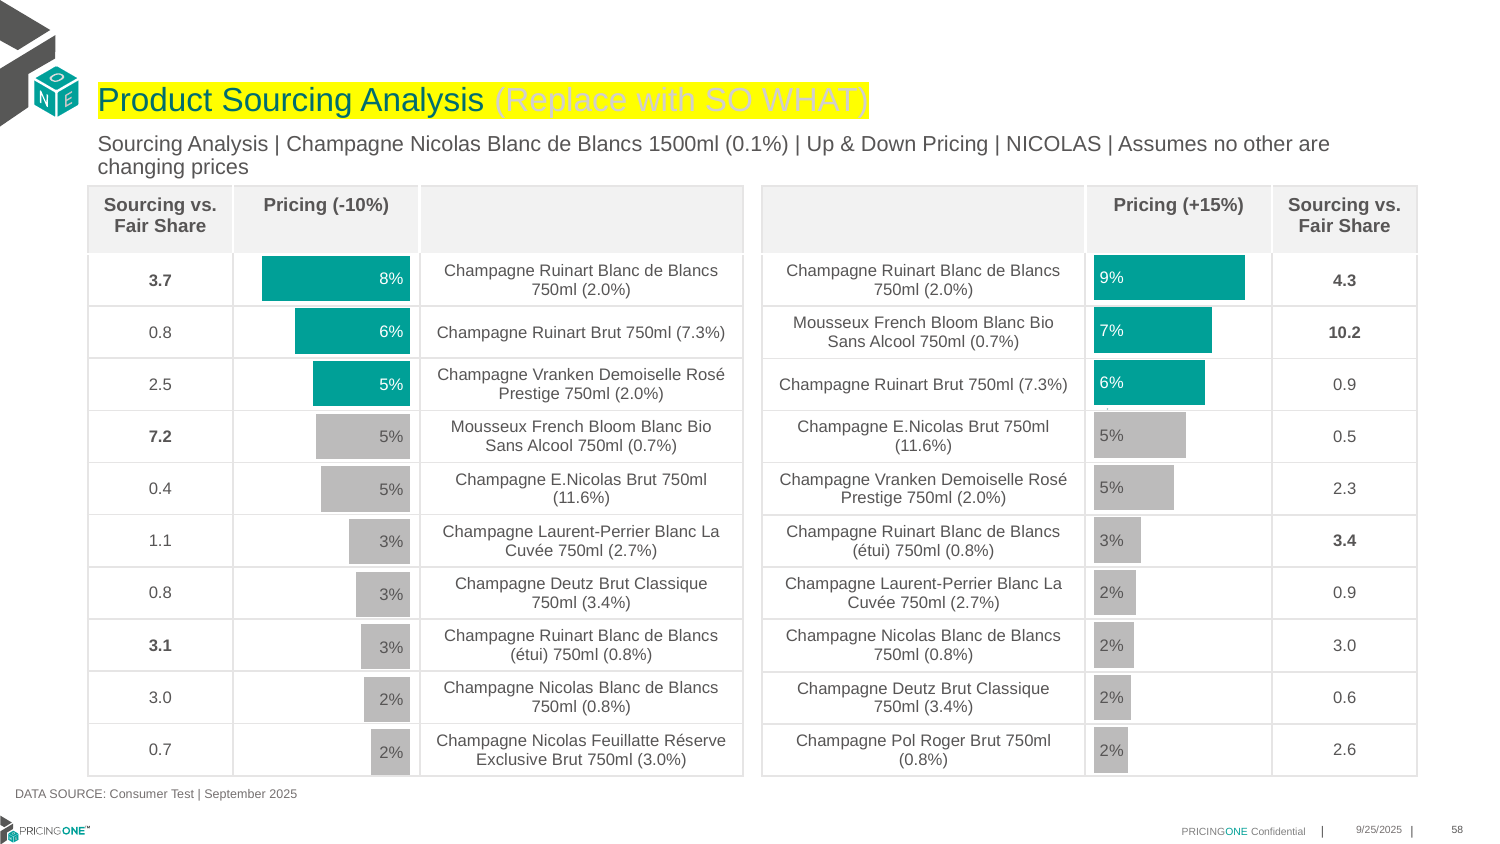

# Product Sourcing Analysis (Replace with SO WHAT)
Sourcing Analysis | Champagne Nicolas Blanc de Blancs 1500ml (0.1%) | Up & Down Pricing | NICOLAS | Assumes no other are changing prices
| Sourcing vs. Fair Share | Pricing (-10%) |  |
| --- | --- | --- |
| 3.7 |  | Champagne Ruinart Blanc de Blancs 750ml (2.0%) |
| 0.8 |  | Champagne Ruinart Brut 750ml (7.3%) |
| 2.5 |  | Champagne Vranken Demoiselle Rosé Prestige 750ml (2.0%) |
| 7.2 |  | Mousseux French Bloom Blanc Bio Sans Alcool 750ml (0.7%) |
| 0.4 |  | Champagne E.Nicolas Brut 750ml (11.6%) |
| 1.1 |  | Champagne Laurent-Perrier Blanc La Cuvée 750ml (2.7%) |
| 0.8 |  | Champagne Deutz Brut Classique 750ml (3.4%) |
| 3.1 |  | Champagne Ruinart Blanc de Blancs (étui) 750ml (0.8%) |
| 3.0 |  | Champagne Nicolas Blanc de Blancs 750ml (0.8%) |
| 0.7 |  | Champagne Nicolas Feuillatte Réserve Exclusive Brut 750ml (3.0%) |
|  | Pricing (+15%) | Sourcing vs. Fair Share |
| --- | --- | --- |
| Champagne Ruinart Blanc de Blancs 750ml (2.0%) |  | 4.3 |
| Mousseux French Bloom Blanc Bio Sans Alcool 750ml (0.7%) |  | 10.2 |
| Champagne Ruinart Brut 750ml (7.3%) |  | 0.9 |
| Champagne E.Nicolas Brut 750ml (11.6%) |  | 0.5 |
| Champagne Vranken Demoiselle Rosé Prestige 750ml (2.0%) |  | 2.3 |
| Champagne Ruinart Blanc de Blancs (étui) 750ml (0.8%) |  | 3.4 |
| Champagne Laurent-Perrier Blanc La Cuvée 750ml (2.7%) |  | 0.9 |
| Champagne Nicolas Blanc de Blancs 750ml (0.8%) |  | 3.0 |
| Champagne Deutz Brut Classique 750ml (3.4%) |  | 0.6 |
| Champagne Pol Roger Brut 750ml (0.8%) |  | 2.6 |

### Chart

| Category | Champagne Nicolas Blanc de Blancs 1500ml (0.1%) |
|---|---|
| Champagne Ruinart Blanc de Blancs 750ml (2.0%) | 0.08723832629683068 |
| Mousseux French Bloom Blanc Bio Sans Alcool 750ml (0.7%) | 0.06831859687578269 |
| Champagne Ruinart Brut 750ml (7.3%) | 0.06442373553641324 |
| Champagne E.Nicolas Brut 750ml (11.6%) | 0.05343347538297261 |
| Champagne Vranken Demoiselle Rosé Prestige 750ml (2.0%) | 0.04657682125064486 |
| Champagne Ruinart Blanc de Blancs (étui) 750ml (0.8%) | 0.027189023006270845 |
| Champagne Laurent-Perrier Blanc La Cuvée 750ml (2.7%) | 0.024632532529797493 |
| Champagne Nicolas Blanc de Blancs 750ml (0.8%) | 0.0233549905486278 |
| Champagne Deutz Brut Classique 750ml (3.4%) | 0.021438521465678862 |
| Champagne Pol Roger Brut 750ml (0.8%) | 0.019797481269151512 |

### Chart

| Category | Champagne Nicolas Blanc de Blancs 1500ml (0.1%) |
|---|---|
| Champagne Ruinart Blanc de Blancs 750ml (2.0%) | 0.07622456349104506 |
| Champagne Ruinart Brut 750ml (7.3%) | 0.05939662519158766 |
| Champagne Vranken Demoiselle Rosé Prestige 750ml (2.0%) | 0.04989355733138971 |
| Mousseux French Bloom Blanc Bio Sans Alcool 750ml (0.7%) | 0.048190018583397394 |
| Champagne E.Nicolas Brut 750ml (11.6%) | 0.046001681032319004 |
| Champagne Laurent-Perrier Blanc La Cuvée 750ml (2.7%) | 0.031215178179038447 |
| Champagne Deutz Brut Classique 750ml (3.4%) | 0.027633129573269362 |
| Champagne Ruinart Blanc de Blancs (étui) 750ml (0.8%) | 0.02532789566395225 |
| Champagne Nicolas Blanc de Blancs 750ml (0.8%) | 0.023515847005252034 |
| Champagne Nicolas Feuillatte Réserve Exclusive Brut 750ml (3.0%) | 0.0202103539662384 |
DATA SOURCE: Consumer Test | September 2025

9/25/2025
58